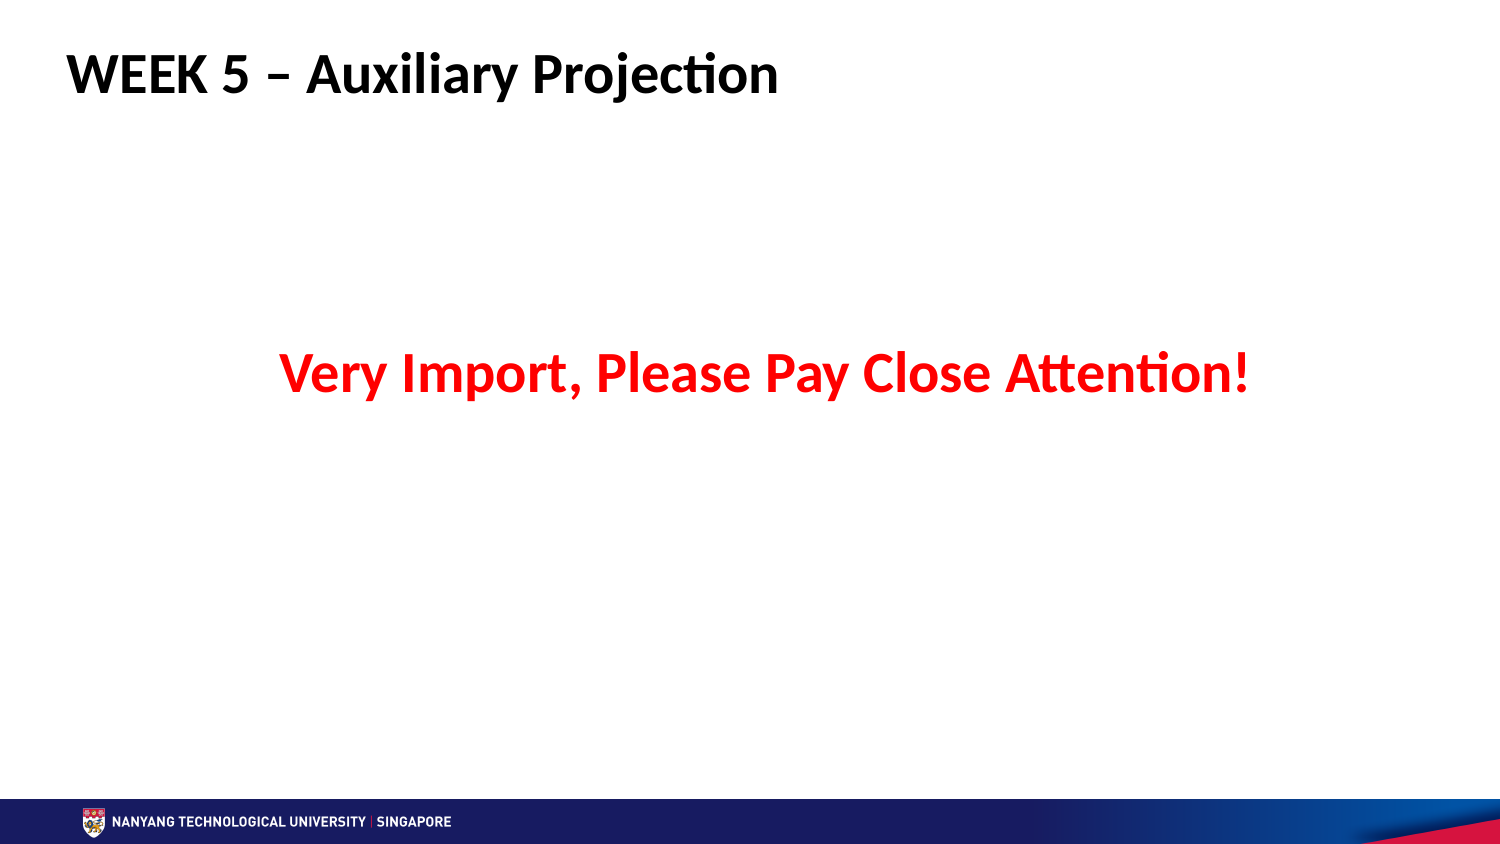

WEEK 5 – Auxiliary Projection
Very Import, Please Pay Close Attention!